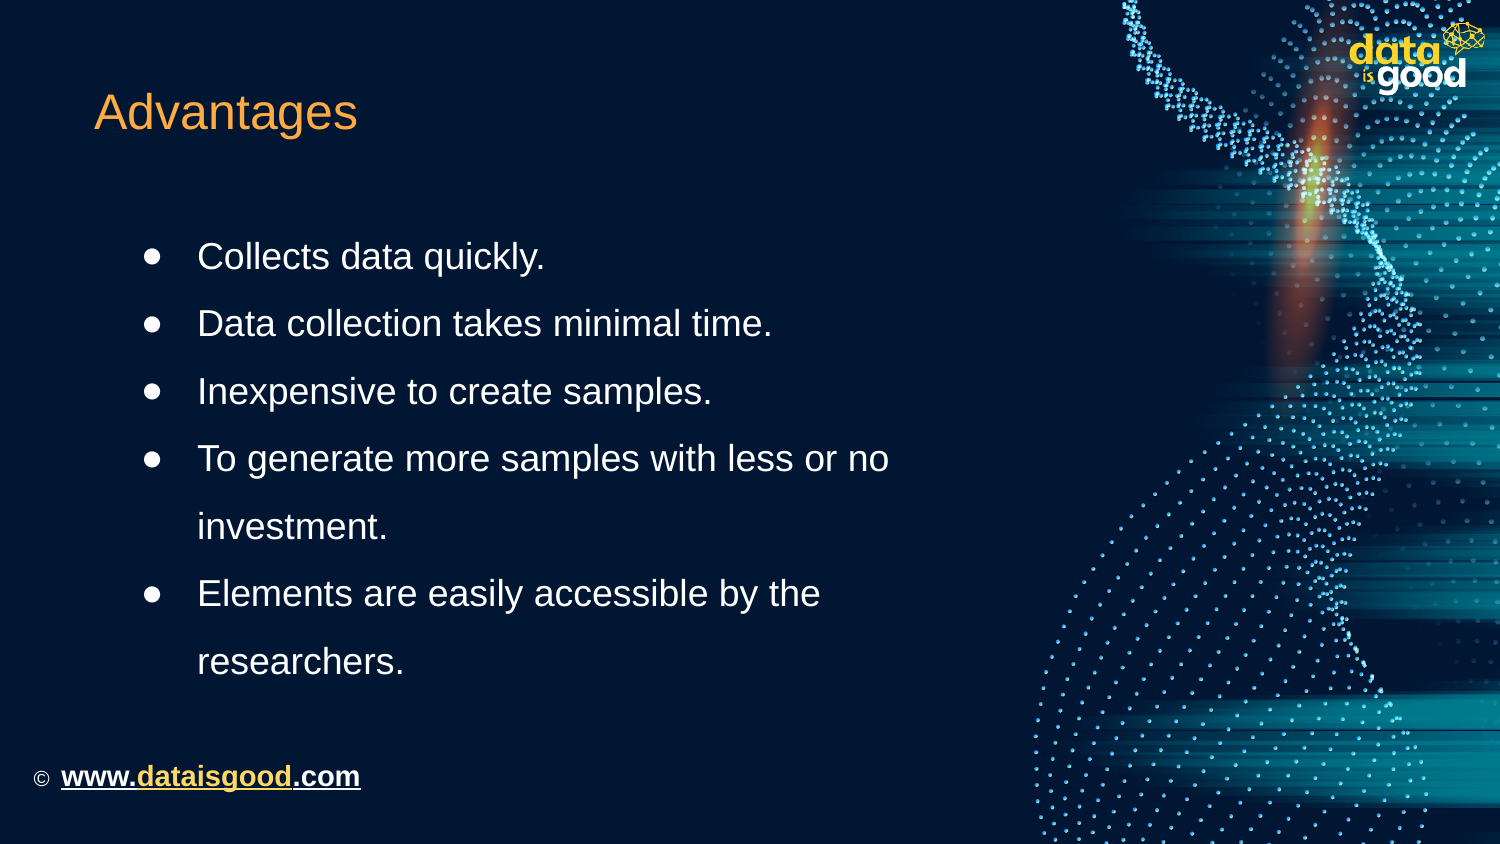

# Advantages
Collects data quickly.
Data collection takes minimal time.
Inexpensive to create samples.
To generate more samples with less or no investment.
Elements are easily accessible by the researchers.